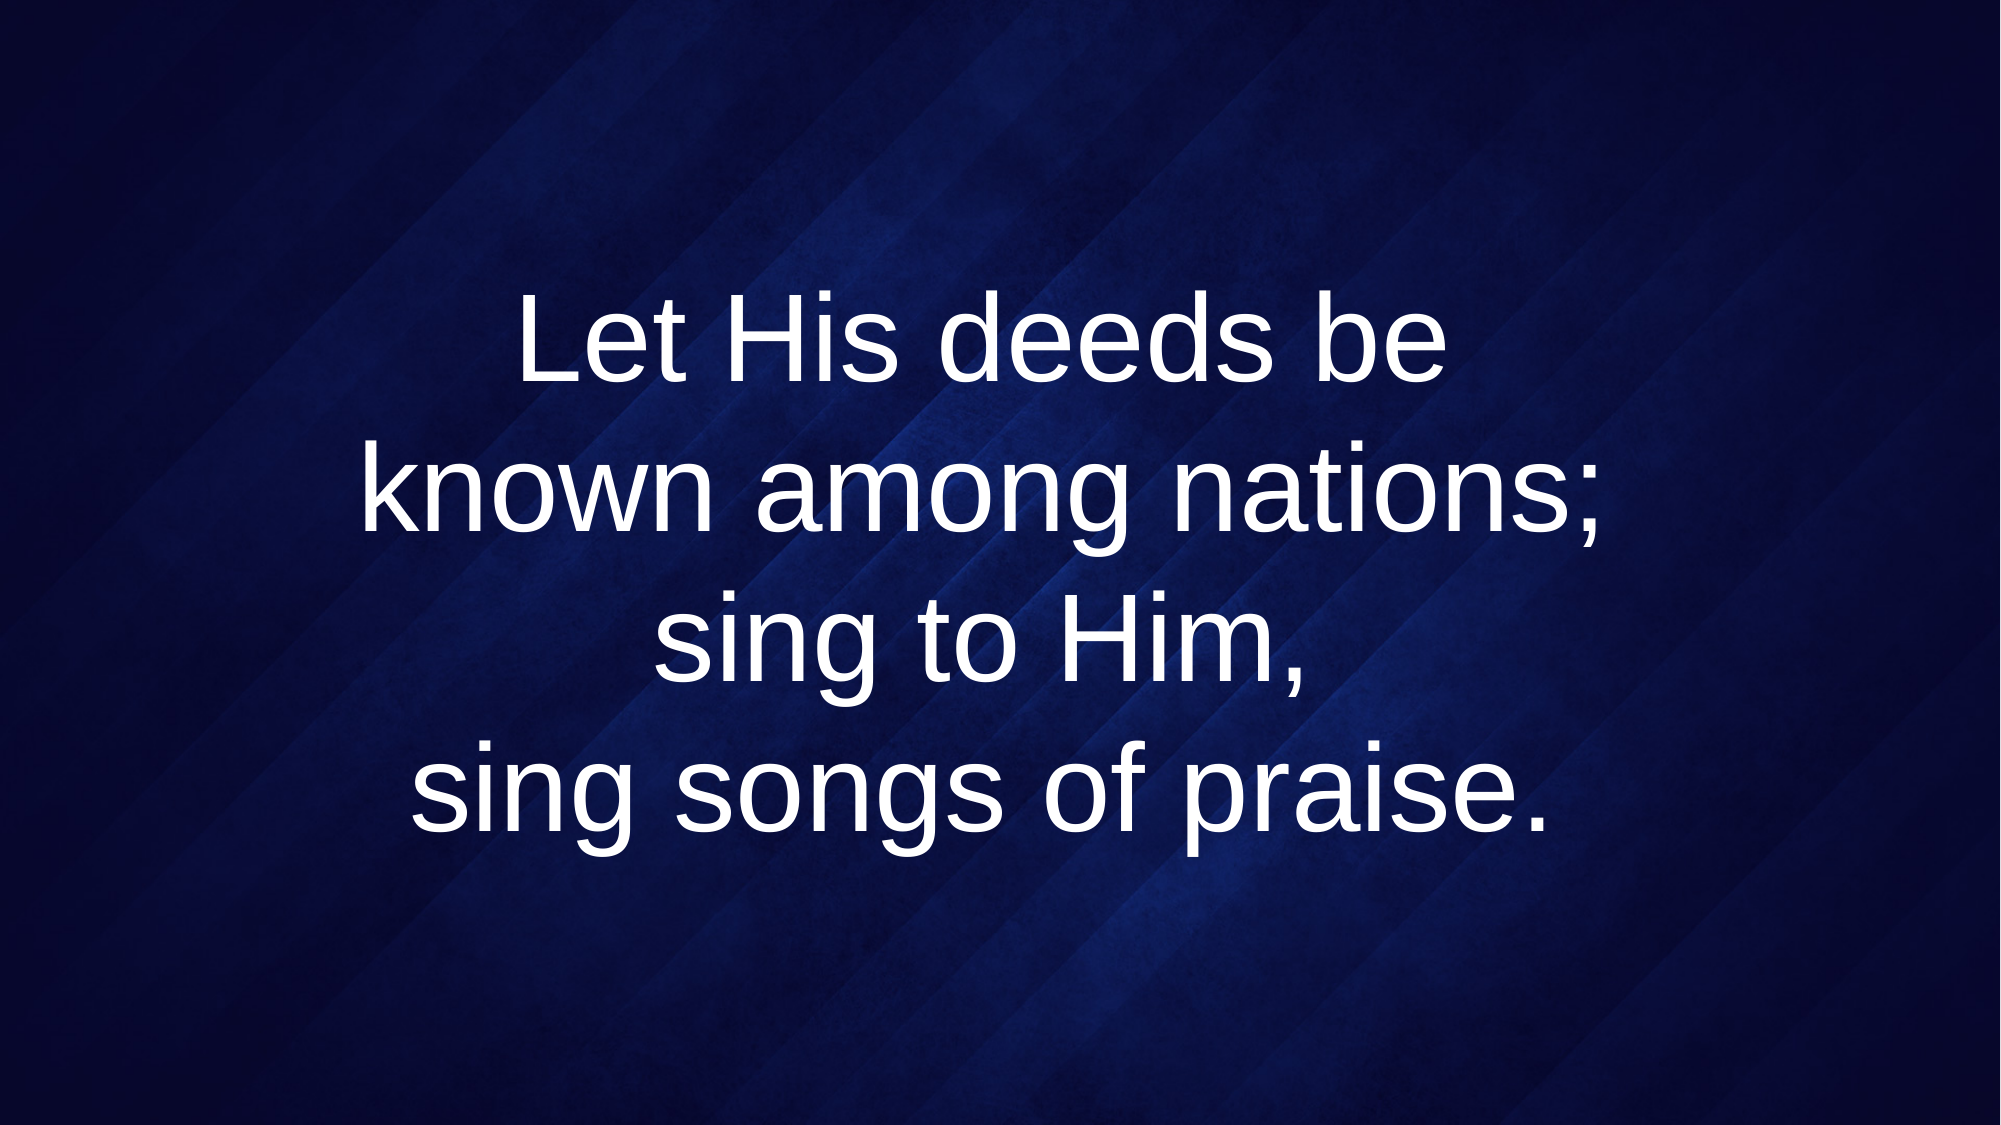

# Let His deeds be known among nations; sing to Him, sing songs of praise.